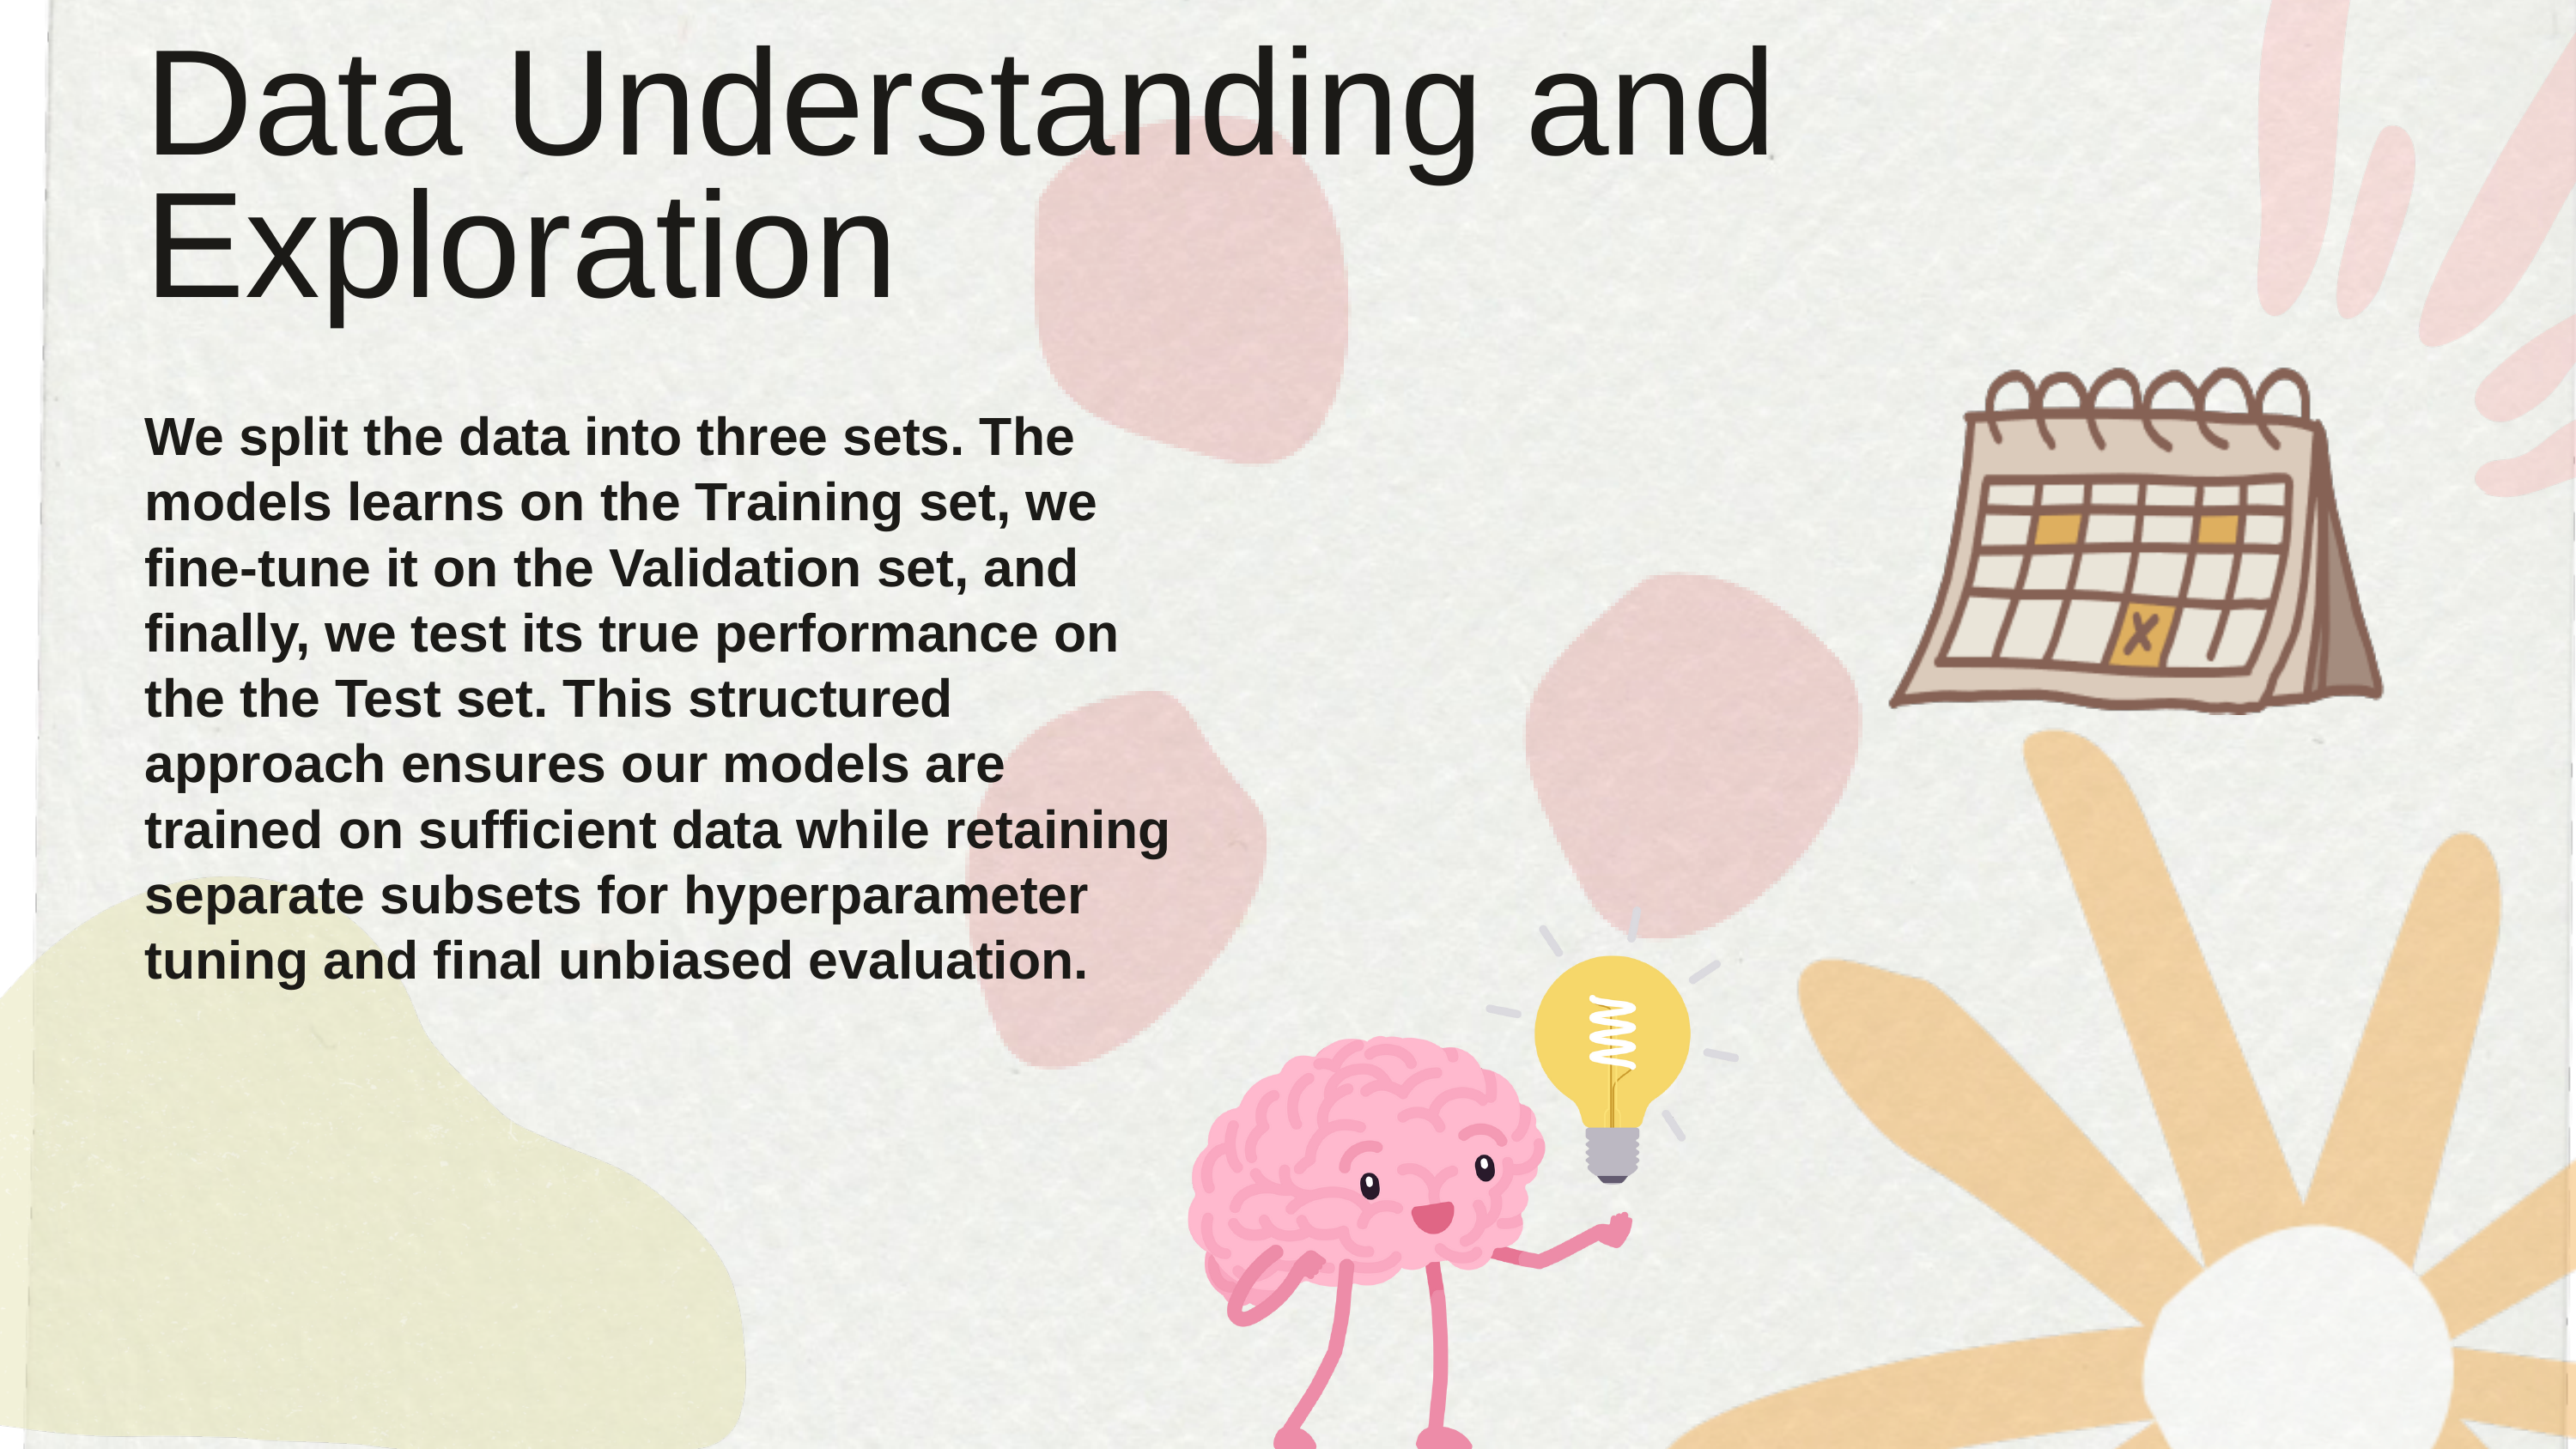

Data Understanding and Exploration

We split the data into three sets. The models learns on the Training set, we fine-tune it on the Validation set, and finally, we test its true performance on the the Test set. This structured approach ensures our models are trained on sufficient data while retaining separate subsets for hyperparameter tuning and final unbiased evaluation.